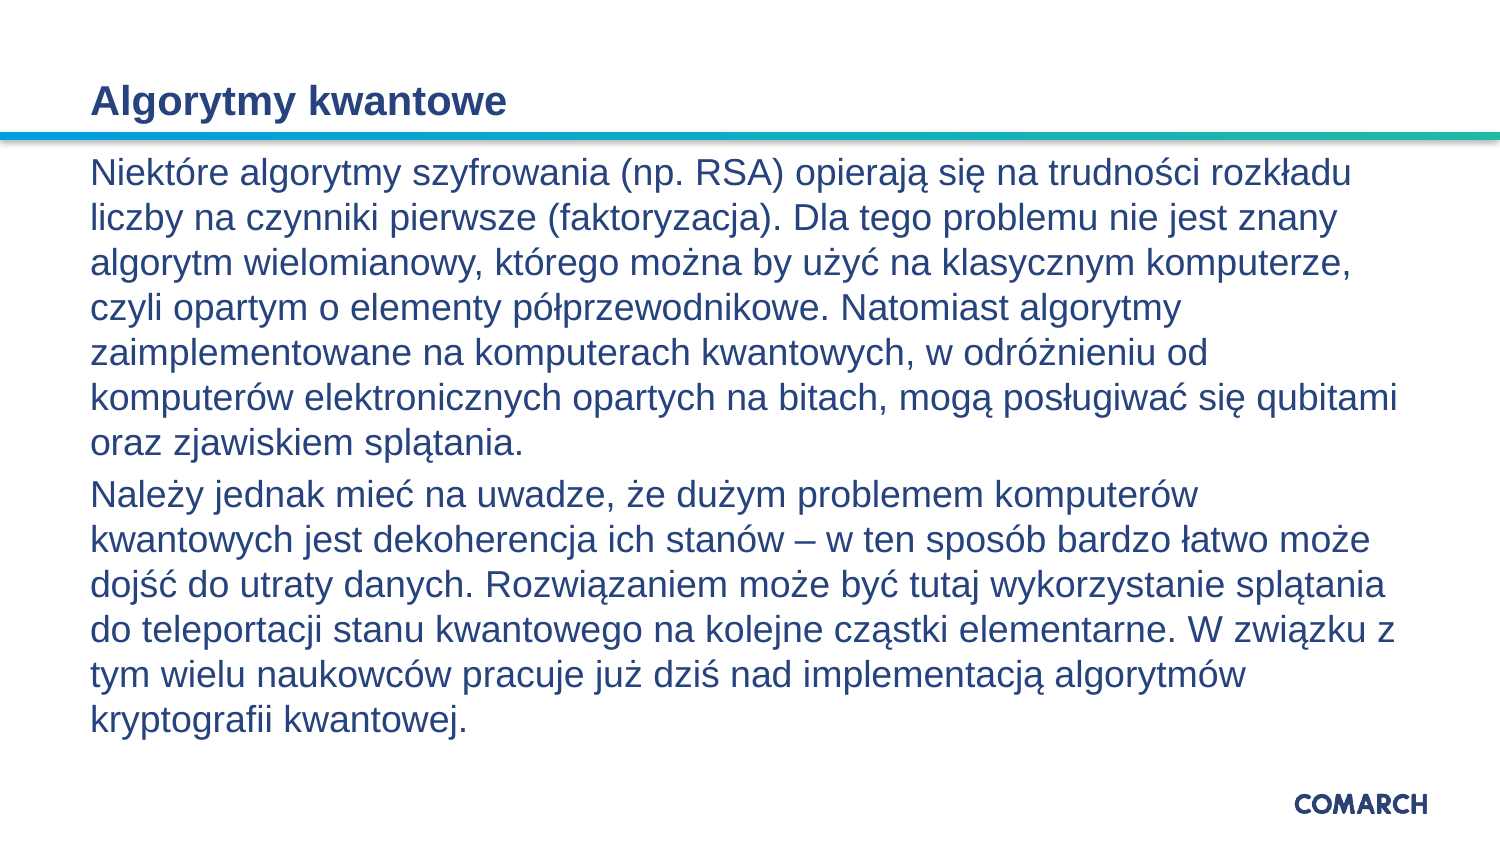

# Algorytmy kwantowe
Niektóre algorytmy szyfrowania (np. RSA) opierają się na trudności rozkładu liczby na czynniki pierwsze (faktoryzacja). Dla tego problemu nie jest znany algorytm wielomianowy, którego można by użyć na klasycznym komputerze, czyli opartym o elementy półprzewodnikowe. Natomiast algorytmy zaimplementowane na komputerach kwantowych, w odróżnieniu od komputerów elektronicznych opartych na bitach, mogą posługiwać się qubitami oraz zjawiskiem splątania.
Należy jednak mieć na uwadze, że dużym problemem komputerów kwantowych jest dekoherencja ich stanów – w ten sposób bardzo łatwo może dojść do utraty danych. Rozwiązaniem może być tutaj wykorzystanie splątania do teleportacji stanu kwantowego na kolejne cząstki elementarne. W związku z tym wielu naukowców pracuje już dziś nad implementacją algorytmów kryptografii kwantowej.